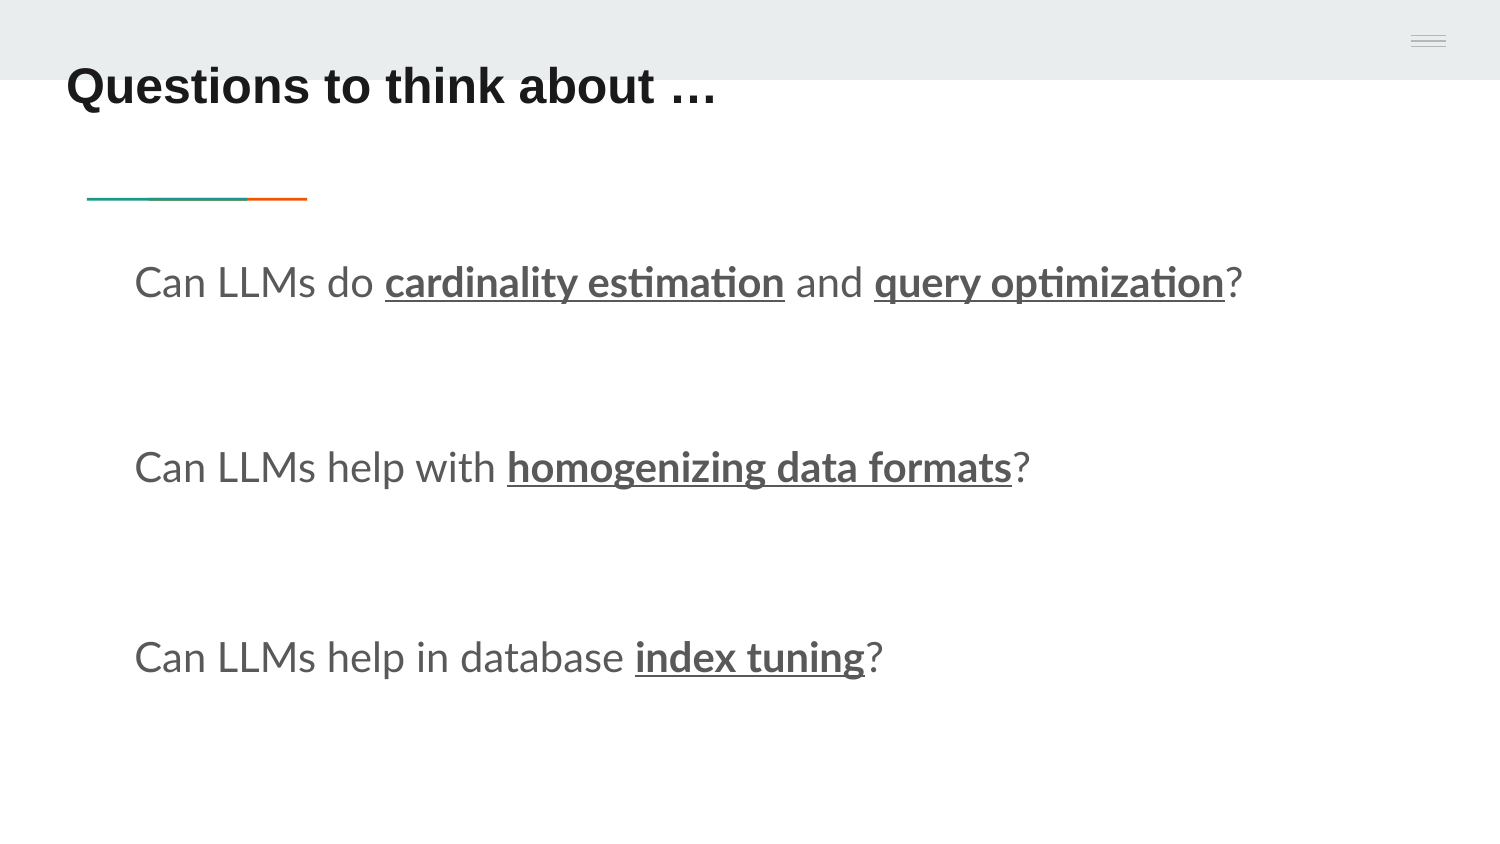

# Questions to think about …
Can LLMs do cardinality estimation and query optimization?

Can LLMs help with homogenizing data formats?
Can LLMs help in database index tuning?